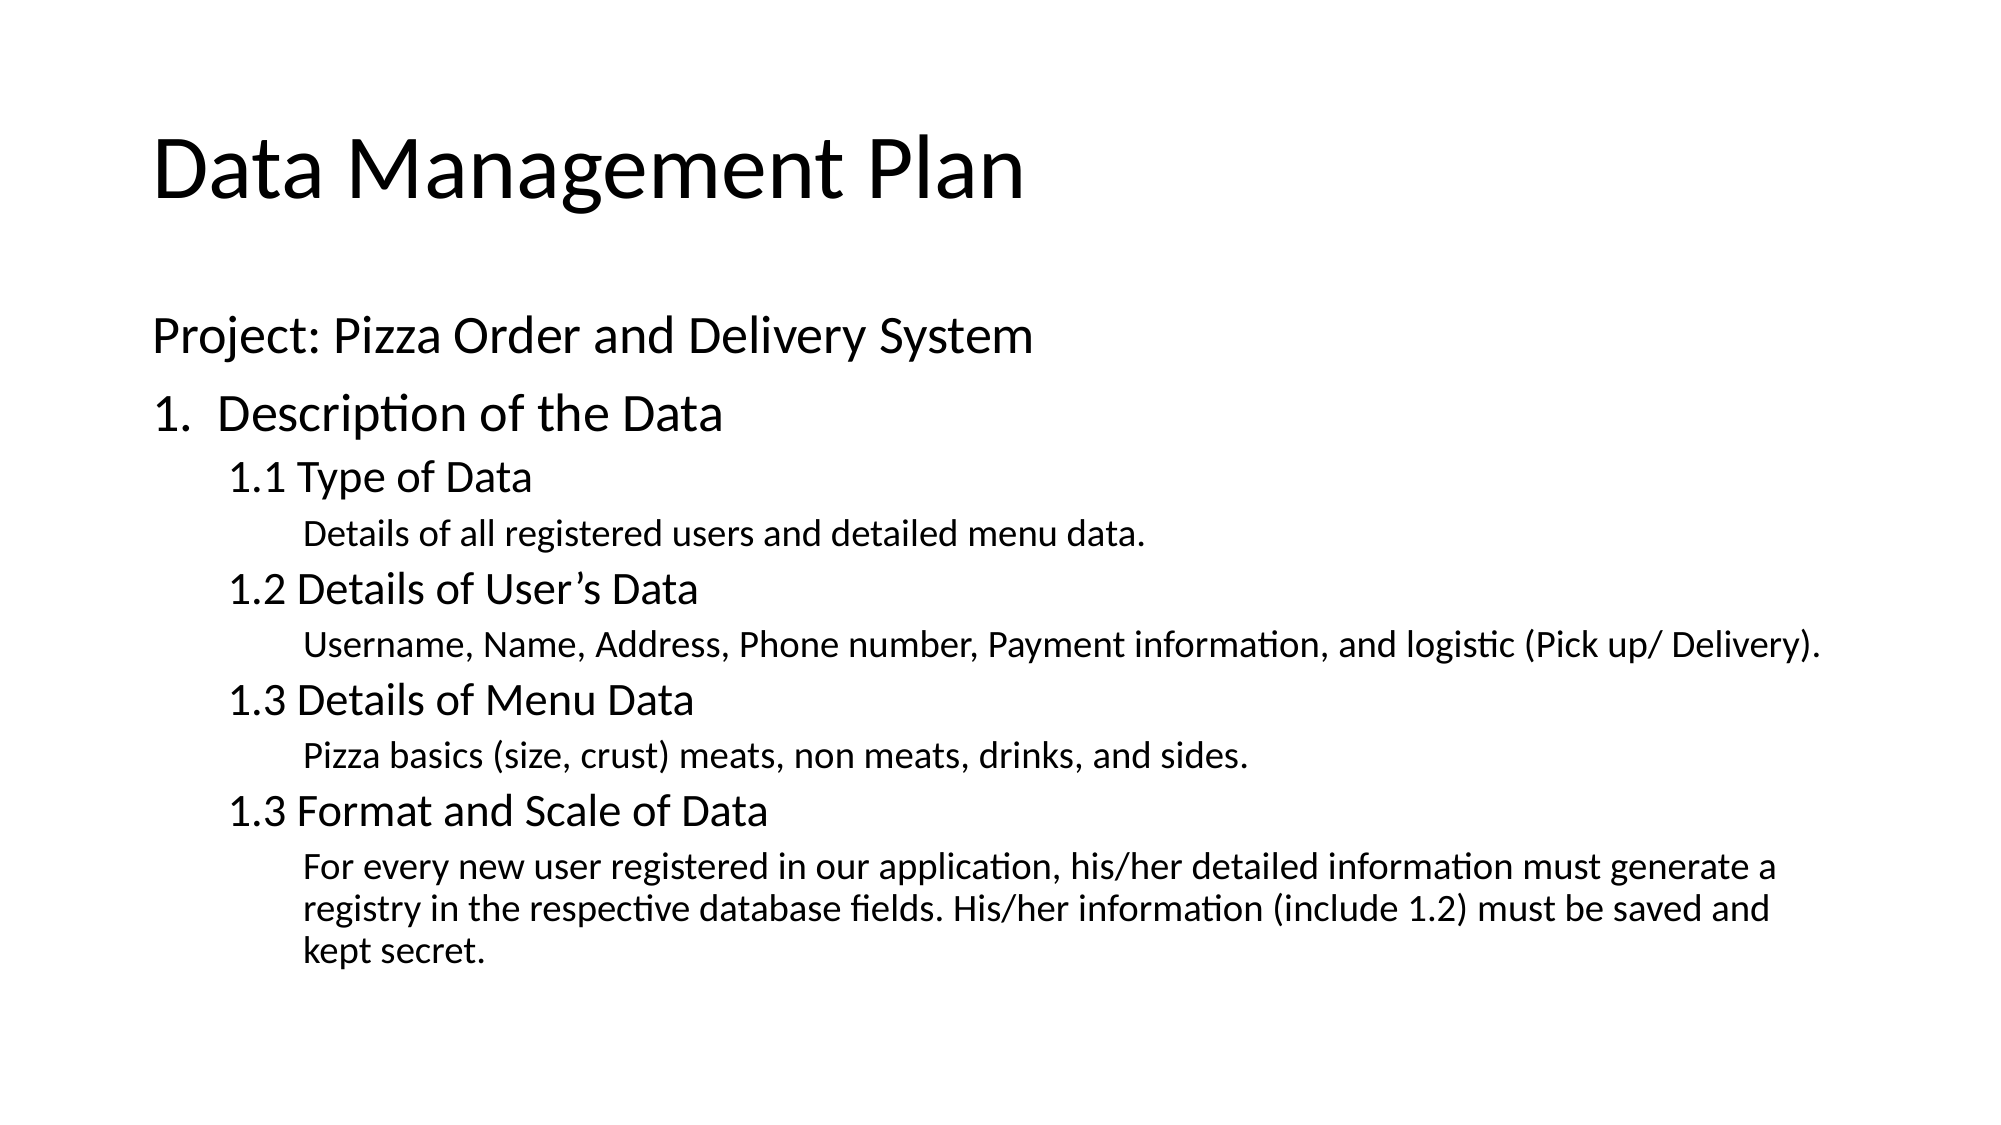

# Data Management Plan
Project: Pizza Order and Delivery System
1.  Description of the Data
1.1 Type of Data
Details of all registered users and detailed menu data.
1.2 Details of User’s Data
Username, Name, Address, Phone number, Payment information, and logistic (Pick up/ Delivery).
1.3 Details of Menu Data
Pizza basics (size, crust) meats, non meats, drinks, and sides.
1.3 Format and Scale of Data
For every new user registered in our application, his/her detailed information must generate a registry in the respective database fields. His/her information (include 1.2) must be saved and kept secret.